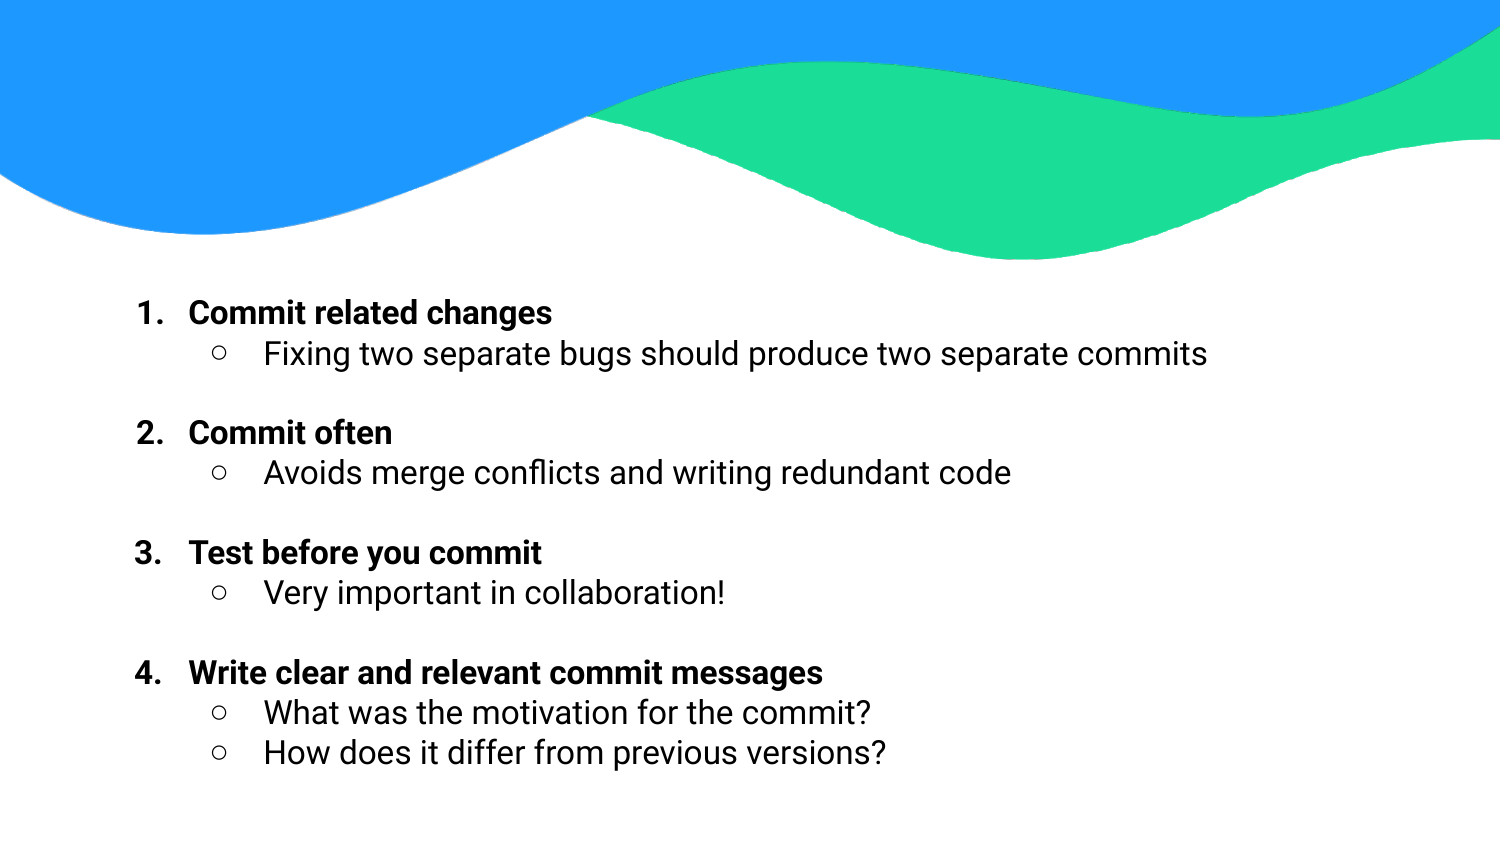

Commit related changes
Fixing two separate bugs should produce two separate commits

Commit often
Avoids merge conflicts and writing redundant code

Test before you commit
Very important in collaboration!

Write clear and relevant commit messages
What was the motivation for the commit?
How does it differ from previous versions?